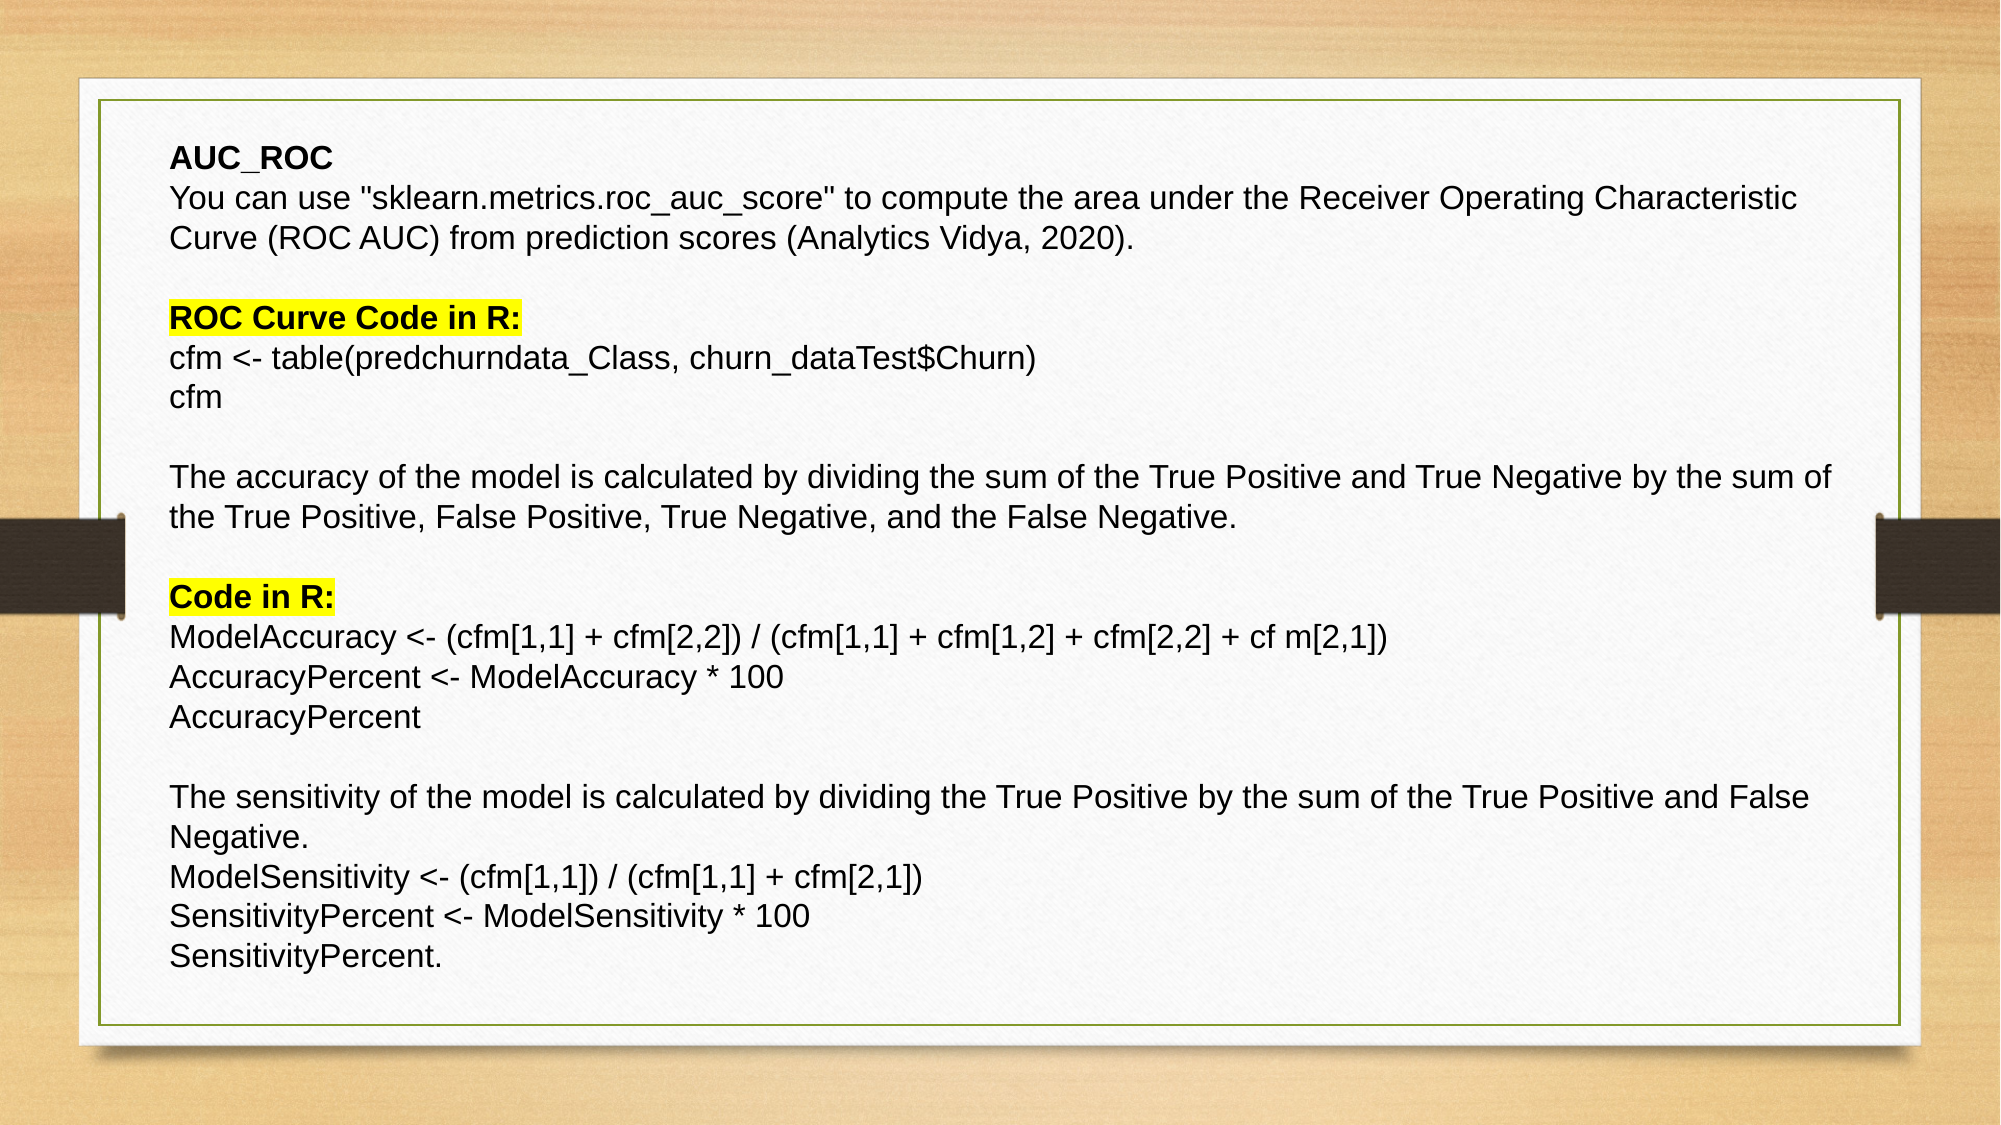

AUC_ROC
You can use "sklearn.metrics.roc_auc_score" to compute the area under the Receiver Operating Characteristic Curve (ROC AUC) from prediction scores (Analytics Vidya, 2020).

ROC Curve Code in R:
cfm <- table(predchurndata_Class, churn_dataTest$Churn)
cfm

The accuracy of the model is calculated by dividing the sum of the True Positive and True Negative by the sum of the True Positive, False Positive, True Negative, and the False Negative.

Code in R:
ModelAccuracy <- (cfm[1,1] + cfm[2,2]) / (cfm[1,1] + cfm[1,2] + cfm[2,2] + cf m[2,1])
AccuracyPercent <- ModelAccuracy * 100
AccuracyPercent

The sensitivity of the model is calculated by dividing the True Positive by the sum of the True Positive and False Negative.
ModelSensitivity <- (cfm[1,1]) / (cfm[1,1] + cfm[2,1])
SensitivityPercent <- ModelSensitivity * 100
SensitivityPercent.